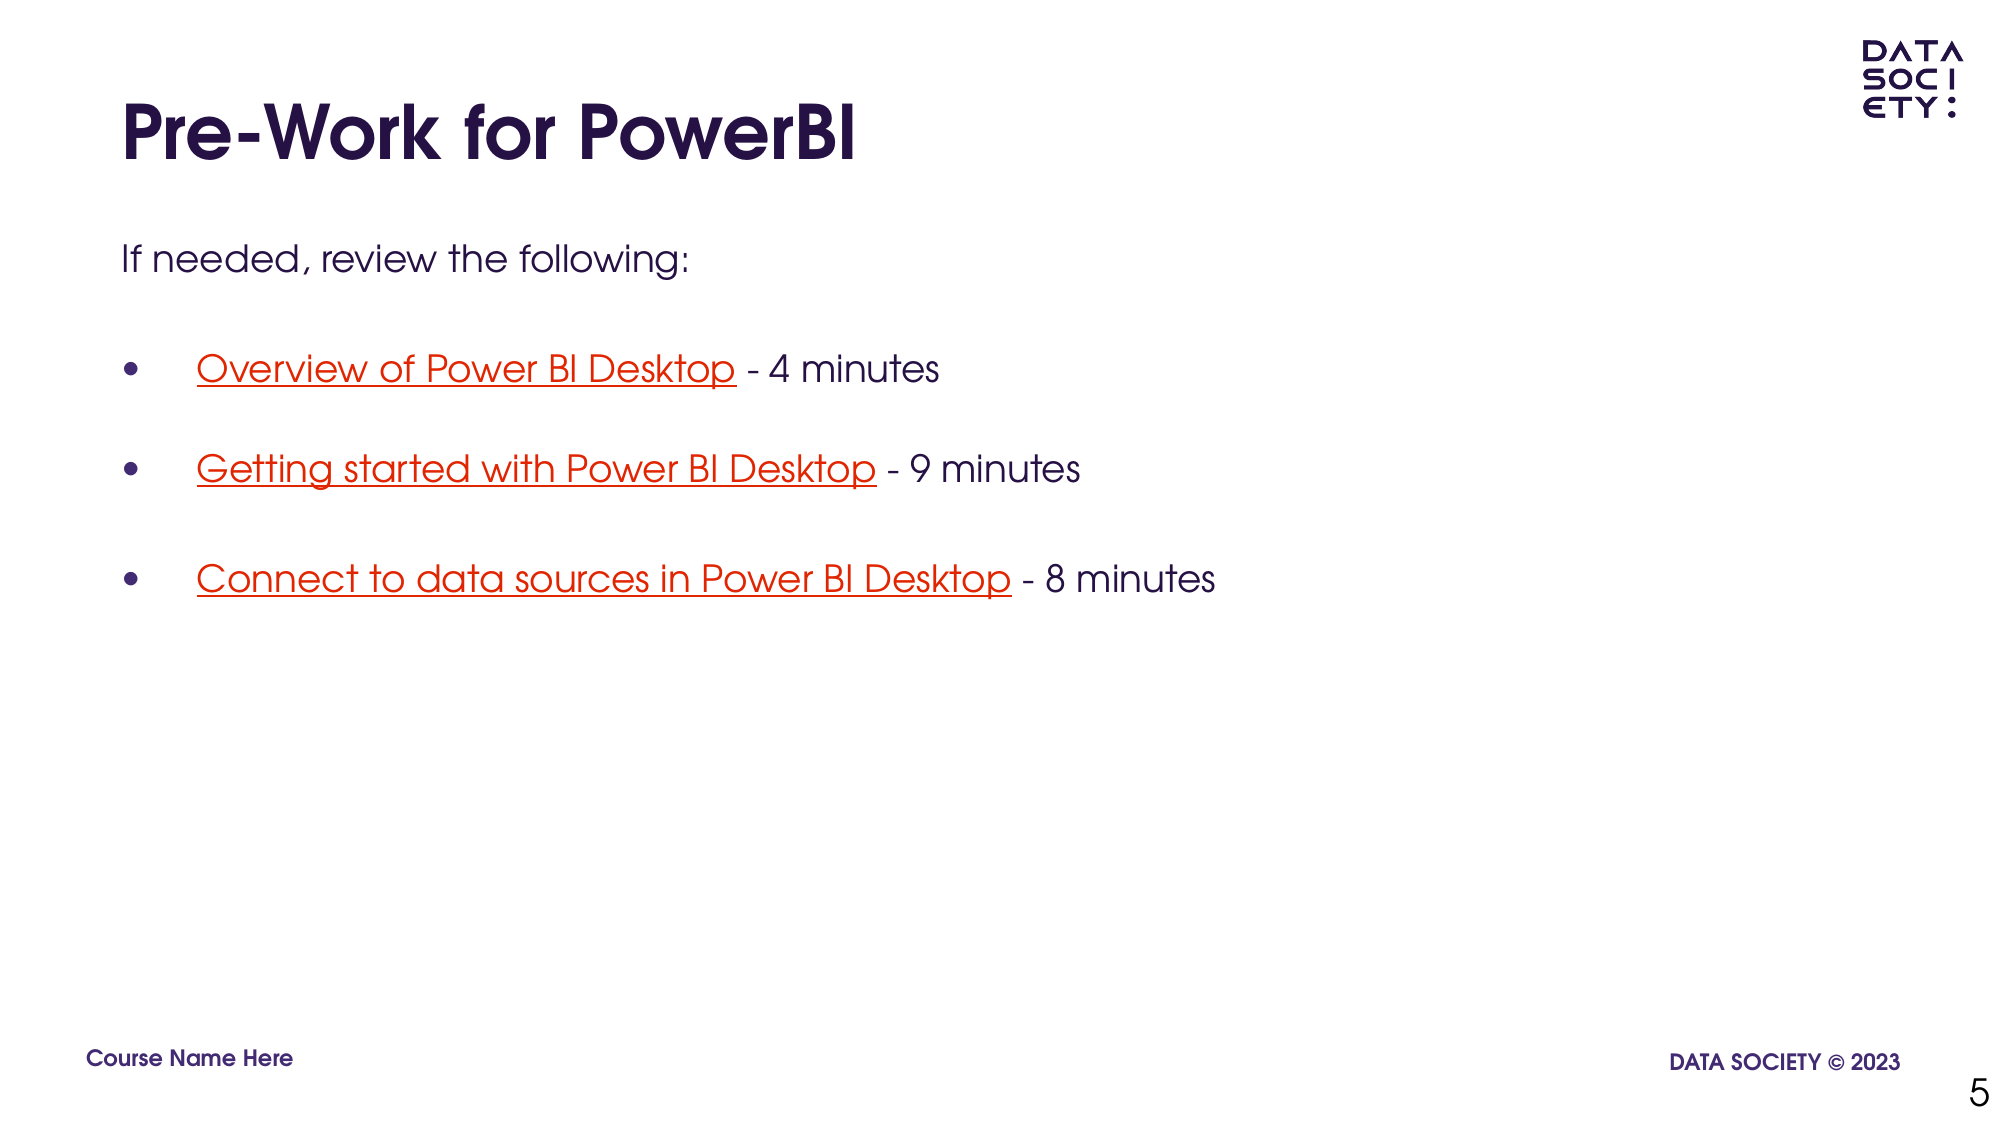

# Pre-Work for PowerBI
If needed, review the following:

Overview of Power BI Desktop - 4 minutes
Getting started with Power BI Desktop - 9 minutes

Connect to data sources in Power BI Desktop - 8 minutes

5